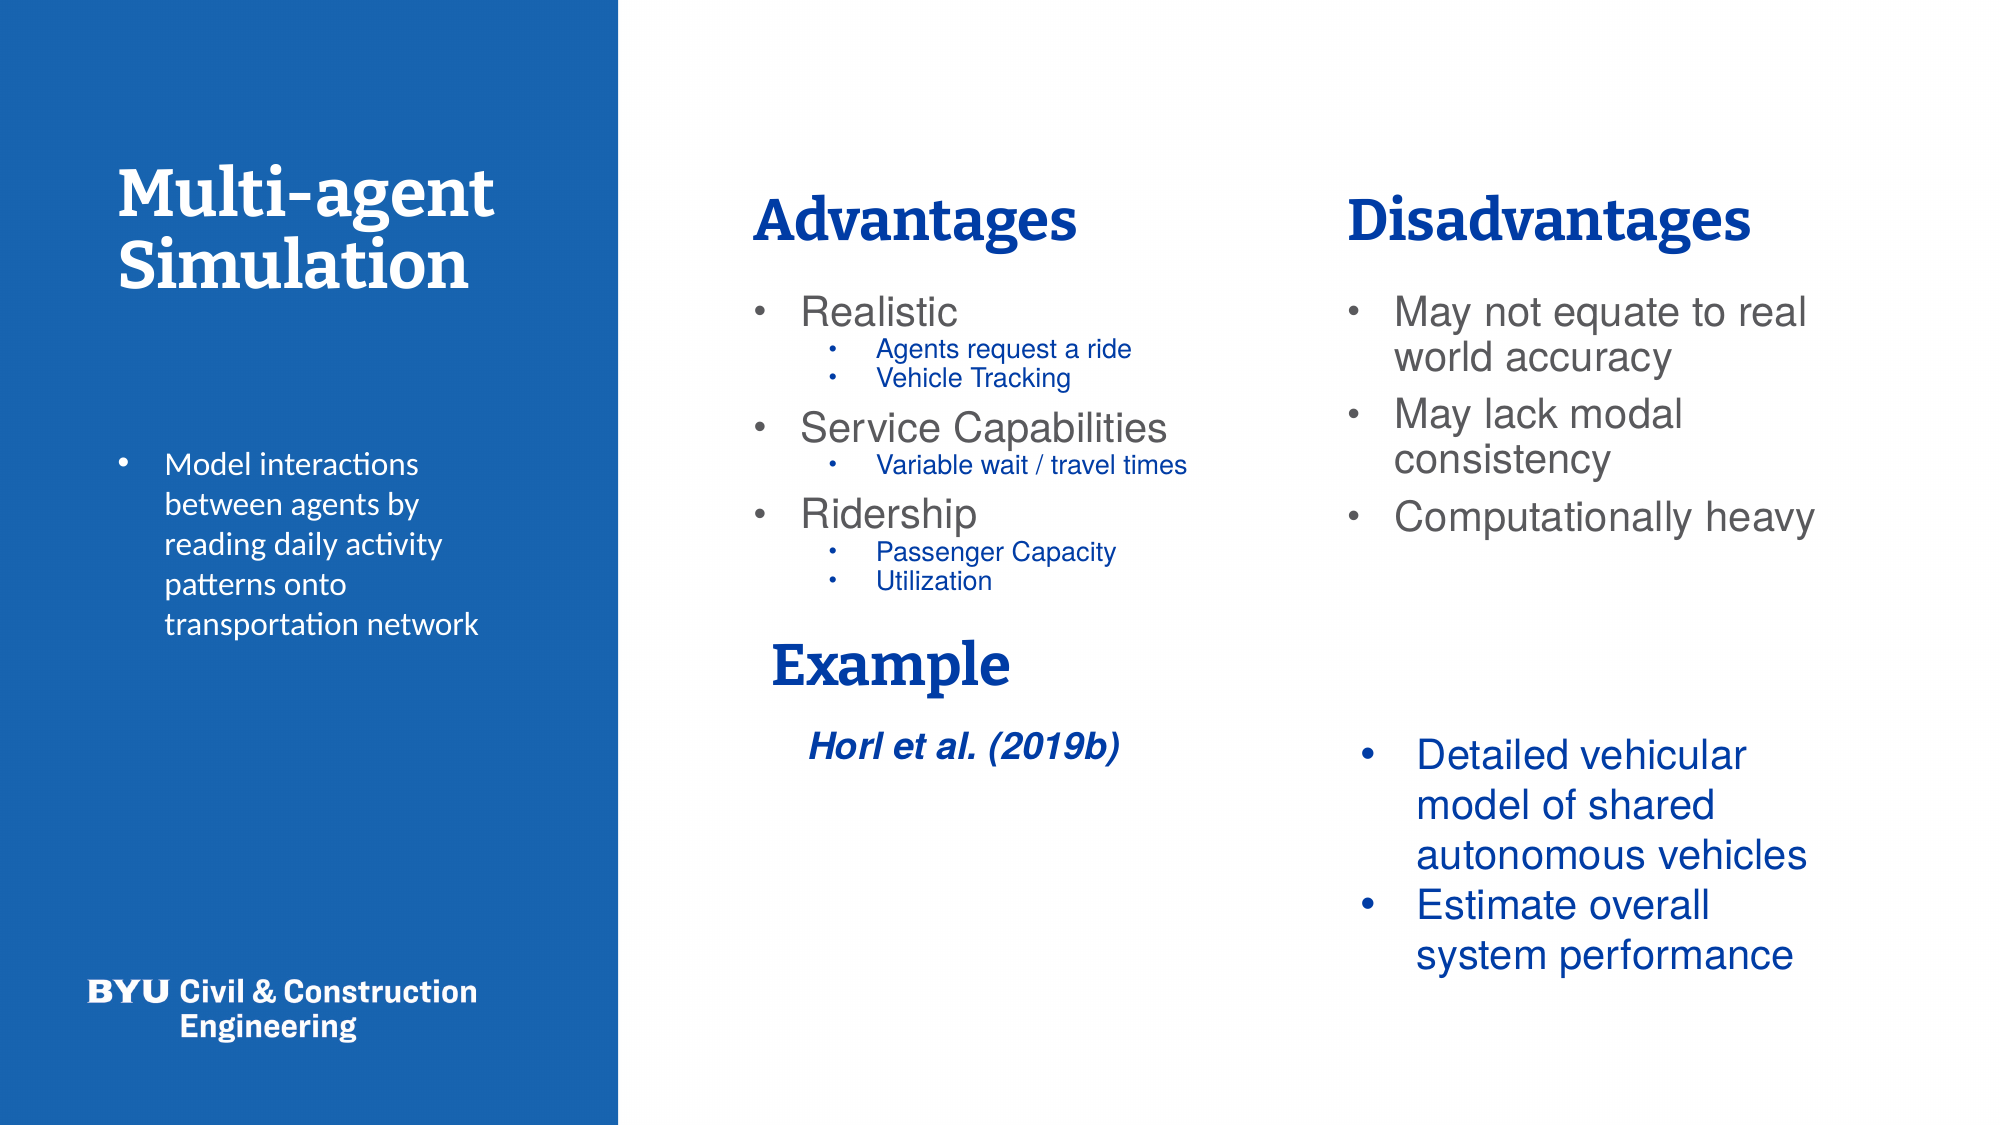

# Multi-agent Simulation
Advantages
Disadvantages
Realistic
Agents request a ride
Vehicle Tracking
Service Capabilities
Variable wait / travel times
Ridership
Passenger Capacity
Utilization

May not equate to real world accuracy
May lack modal consistency
Computationally heavy

Model interactions between agents by reading daily activity patterns onto transportation network

Example
Horl et al. (2019b)

Detailed vehicular model of shared autonomous vehicles
Estimate overall system performance